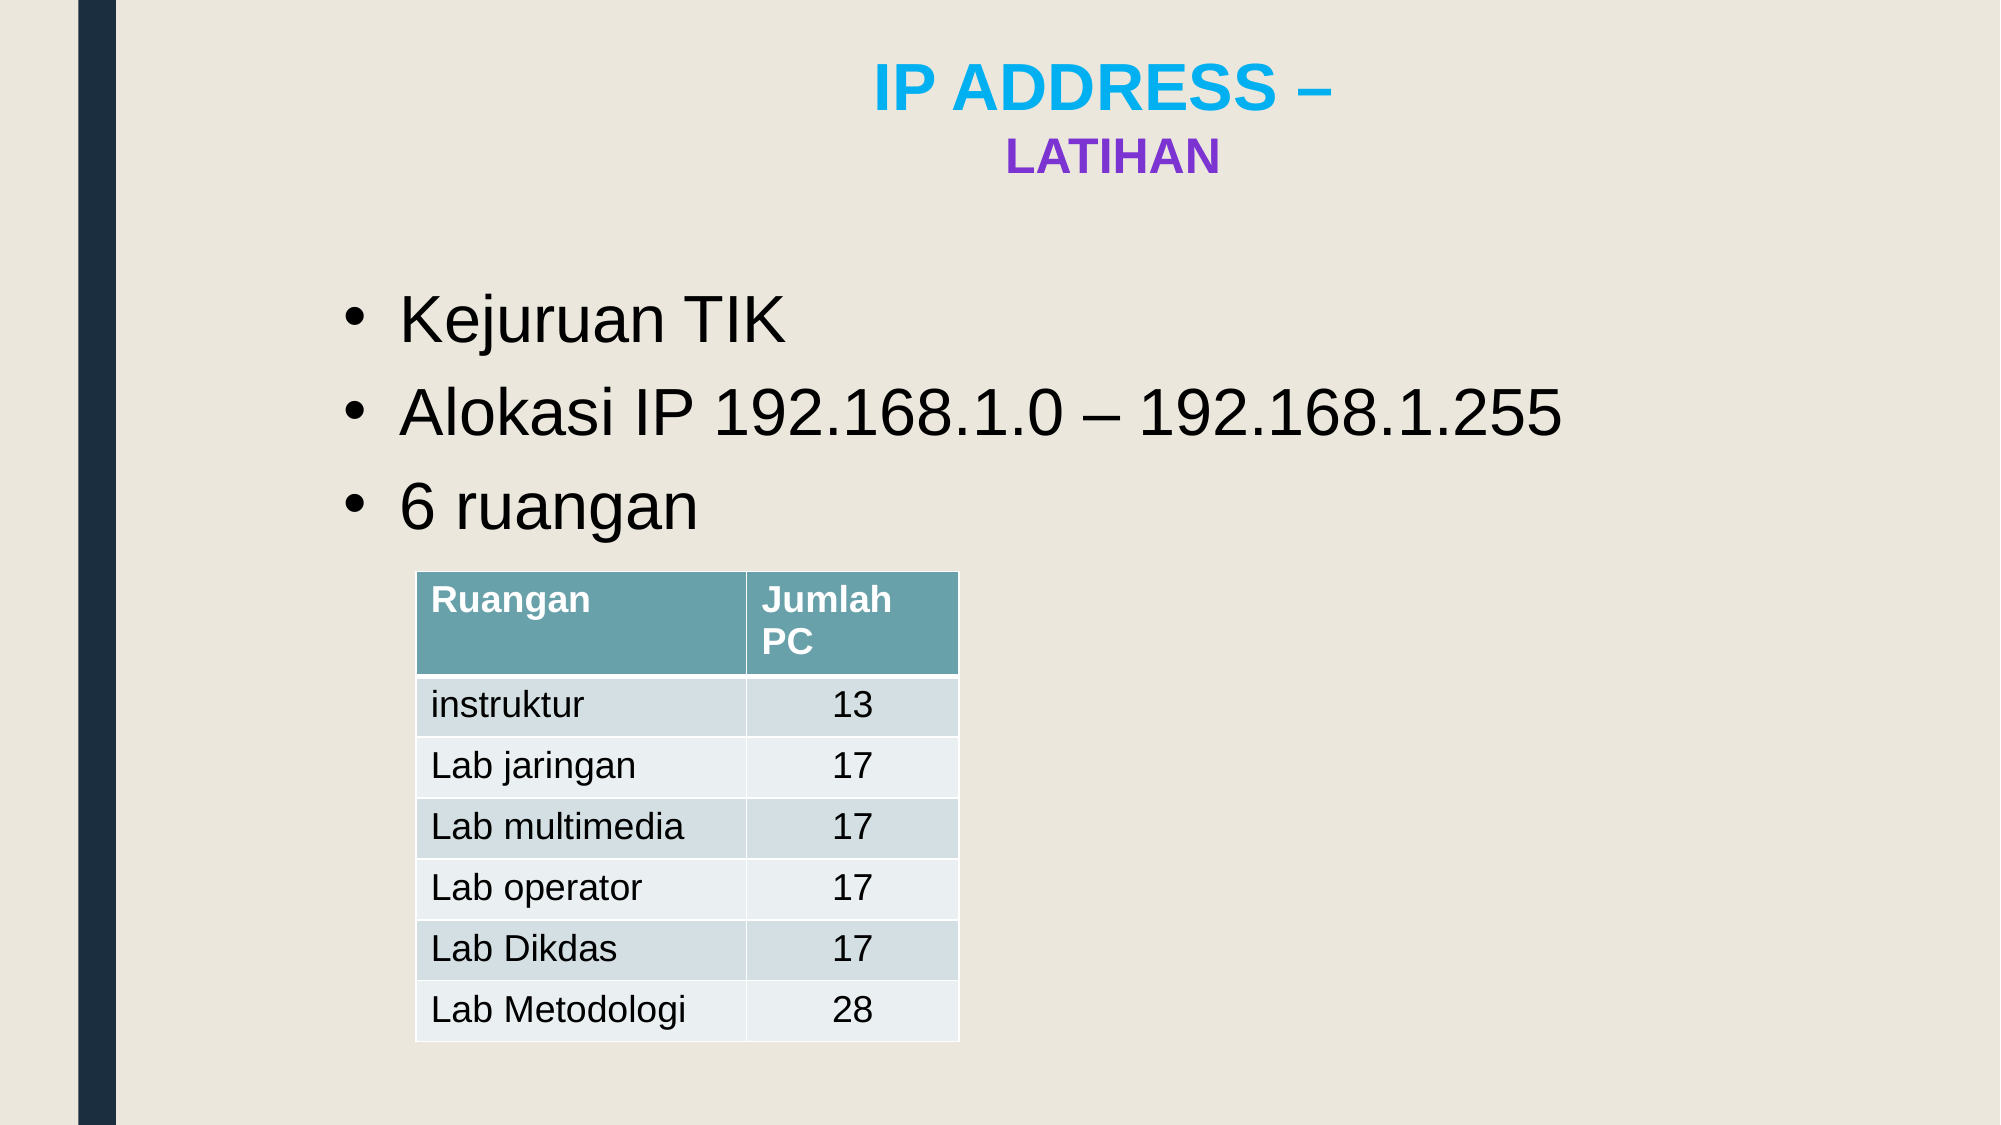

IP ADDRESS –
LATIHAN

Kejuruan TIK
Alokasi IP 192.168.1.0 – 192.168.1.255
6 ruangan

| Ruangan | Jumlah PC |
| --- | --- |
| instruktur | 13 |
| Lab jaringan | 17 |
| Lab multimedia | 17 |
| Lab operator | 17 |
| Lab Dikdas | 17 |
| Lab Metodologi | 28 |